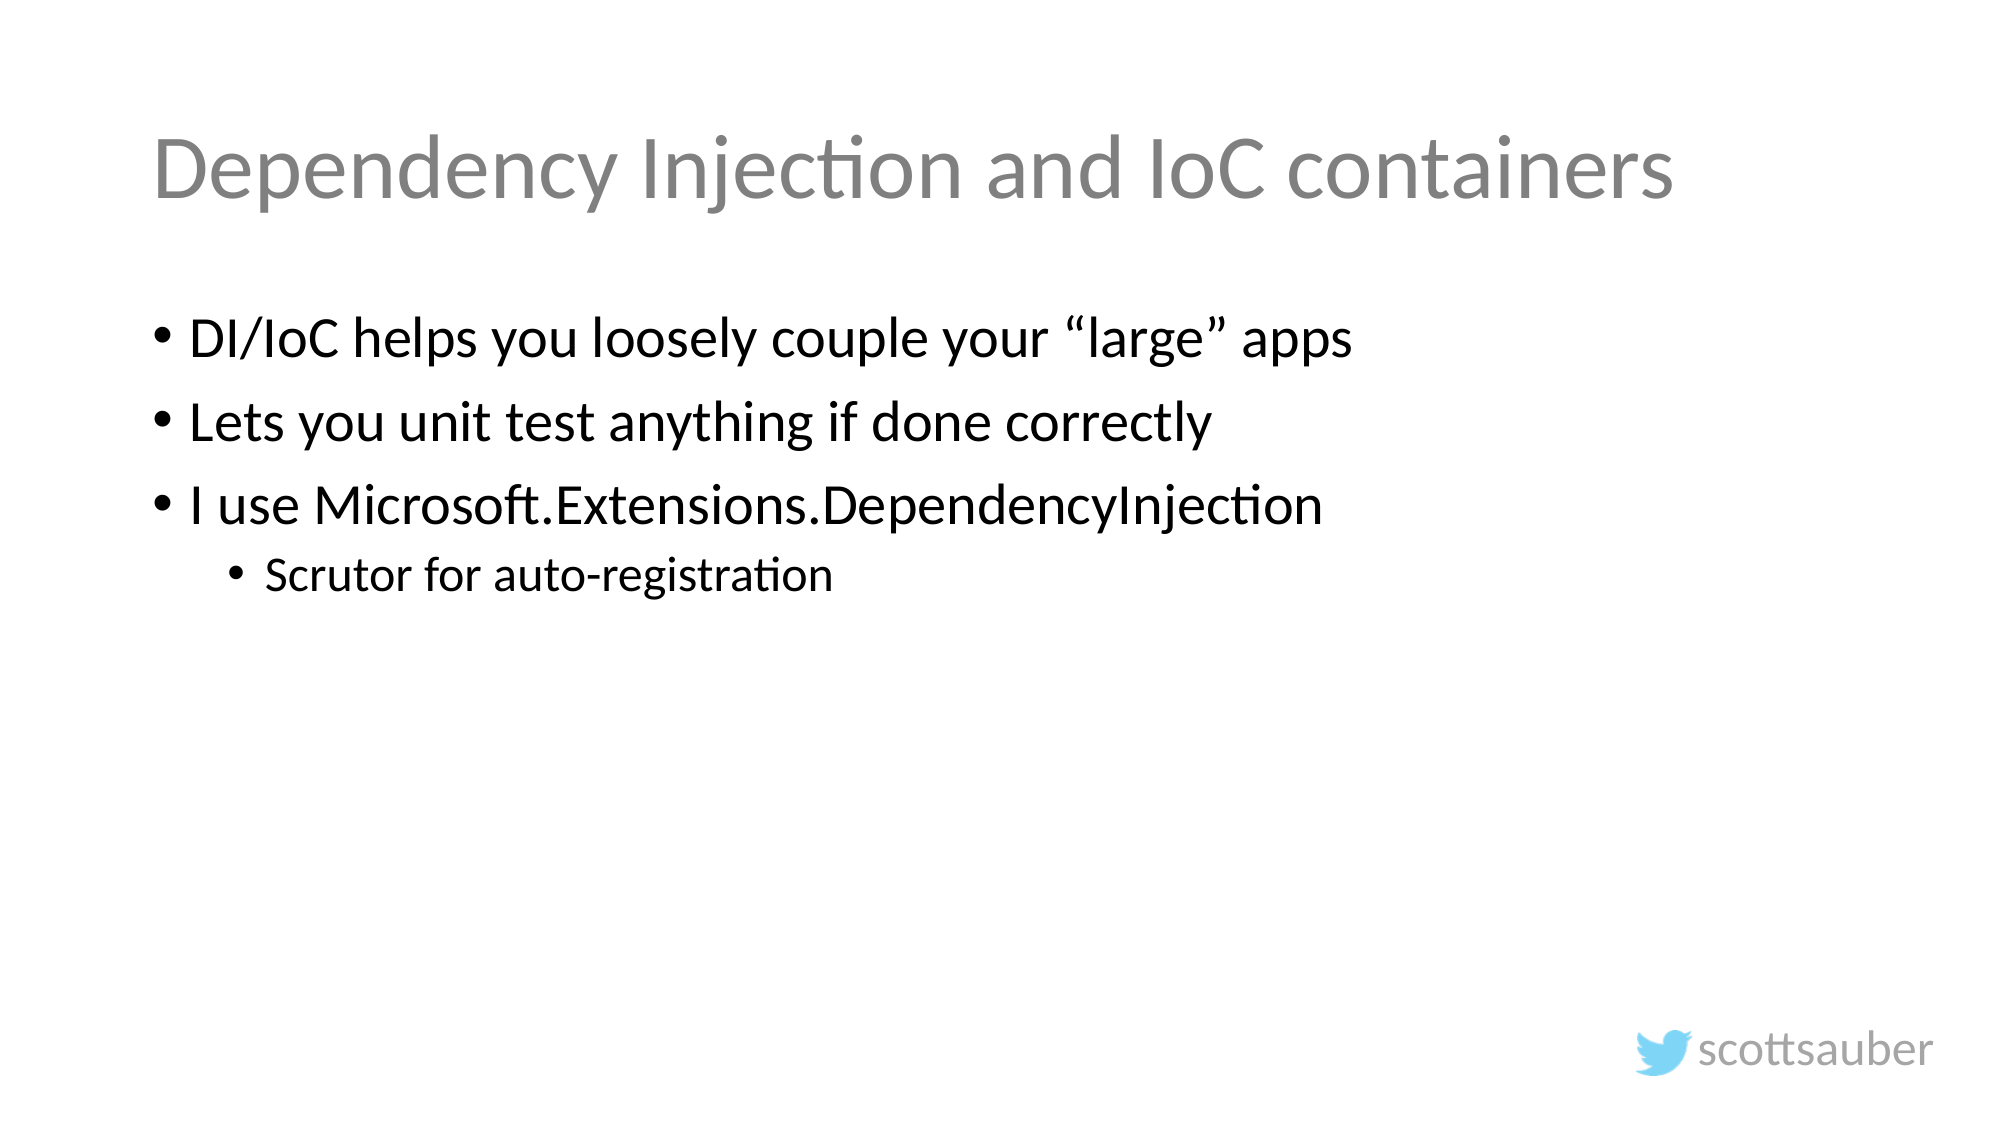

# Dependency Injection and IoC containers
DI/IoC helps you loosely couple your “large” apps
Lets you unit test anything if done correctly
I use Microsoft.Extensions.DependencyInjection
Scrutor for auto-registration
scottsauber